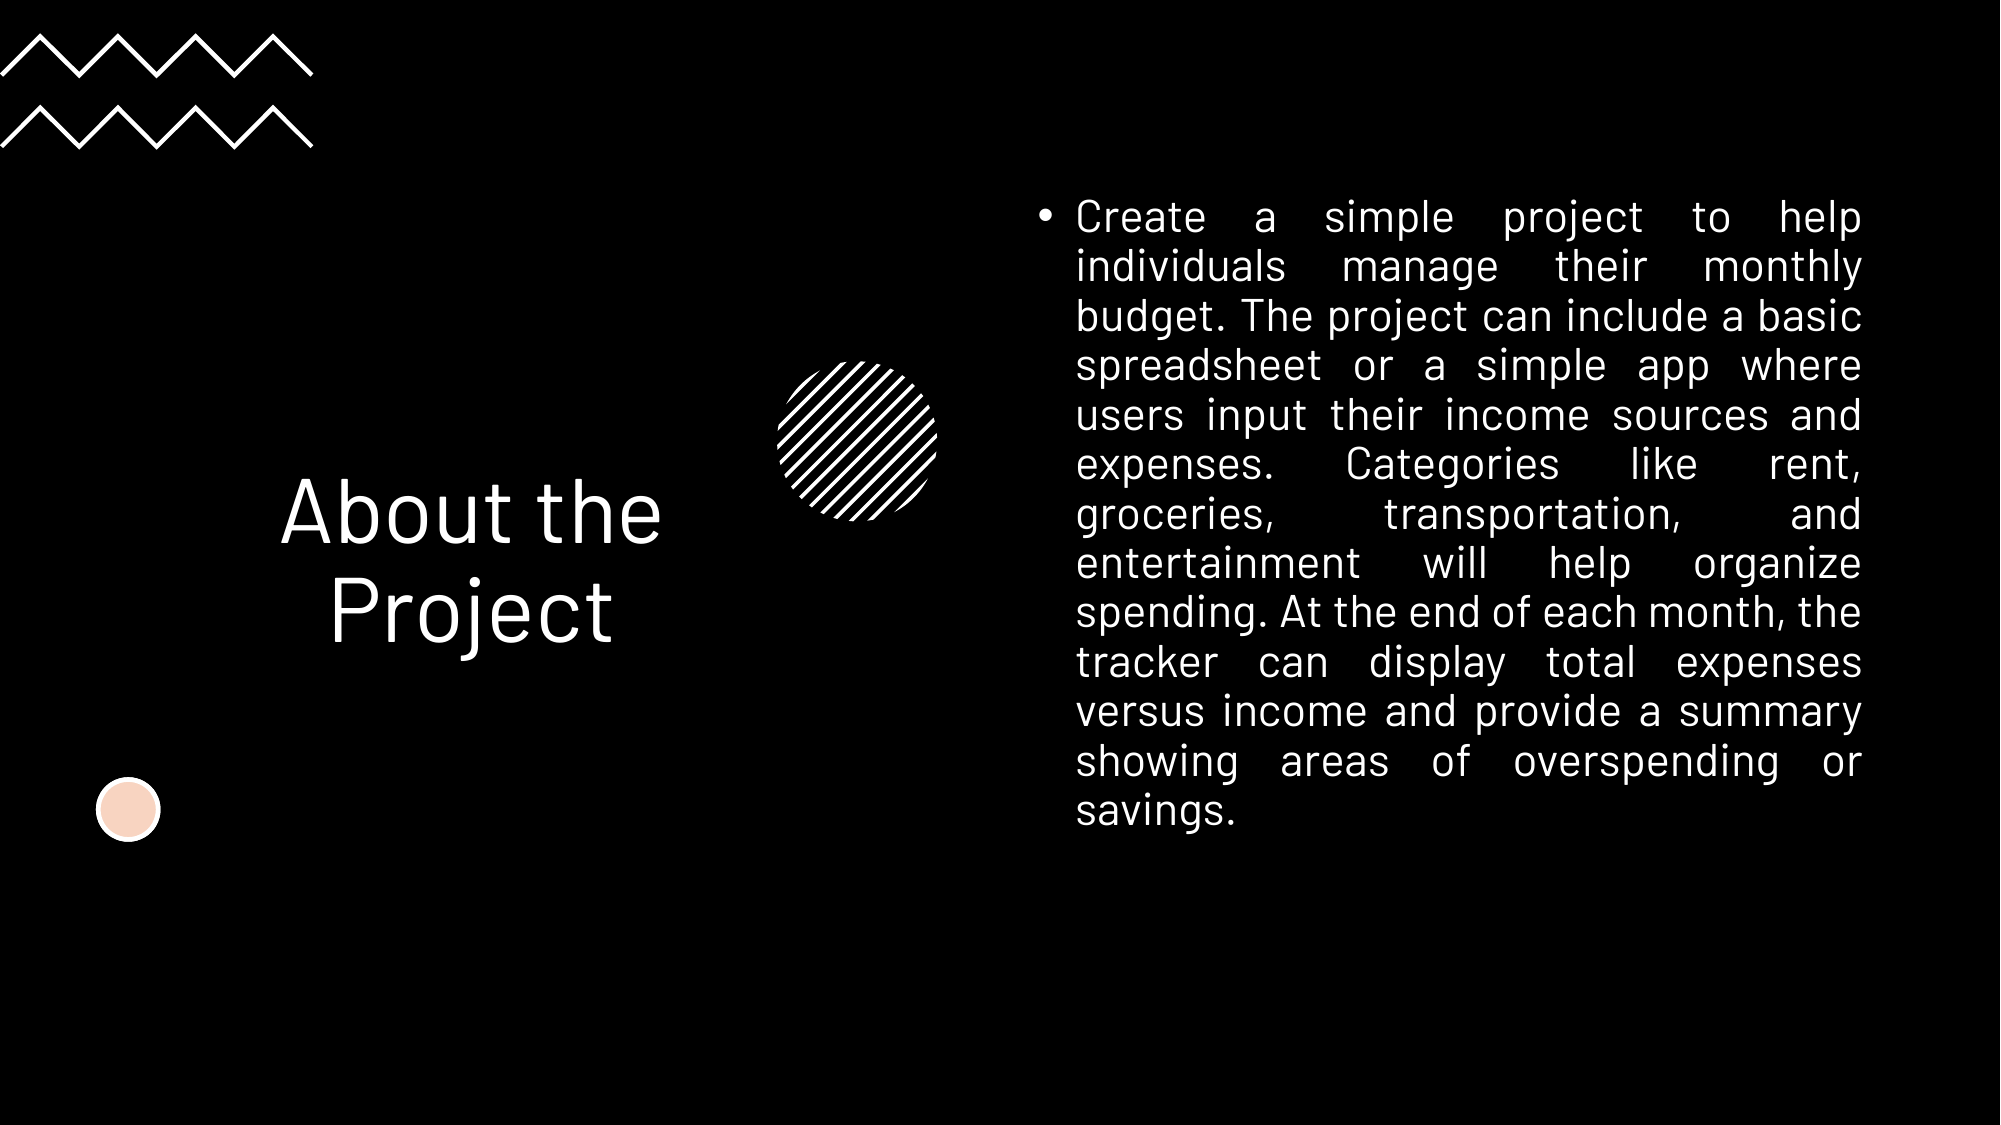

# About the Project
Create a simple project to help individuals manage their monthly budget. The project can include a basic spreadsheet or a simple app where users input their income sources and expenses. Categories like rent, groceries, transportation, and entertainment will help organize spending. At the end of each month, the tracker can display total expenses versus income and provide a summary showing areas of overspending or savings.